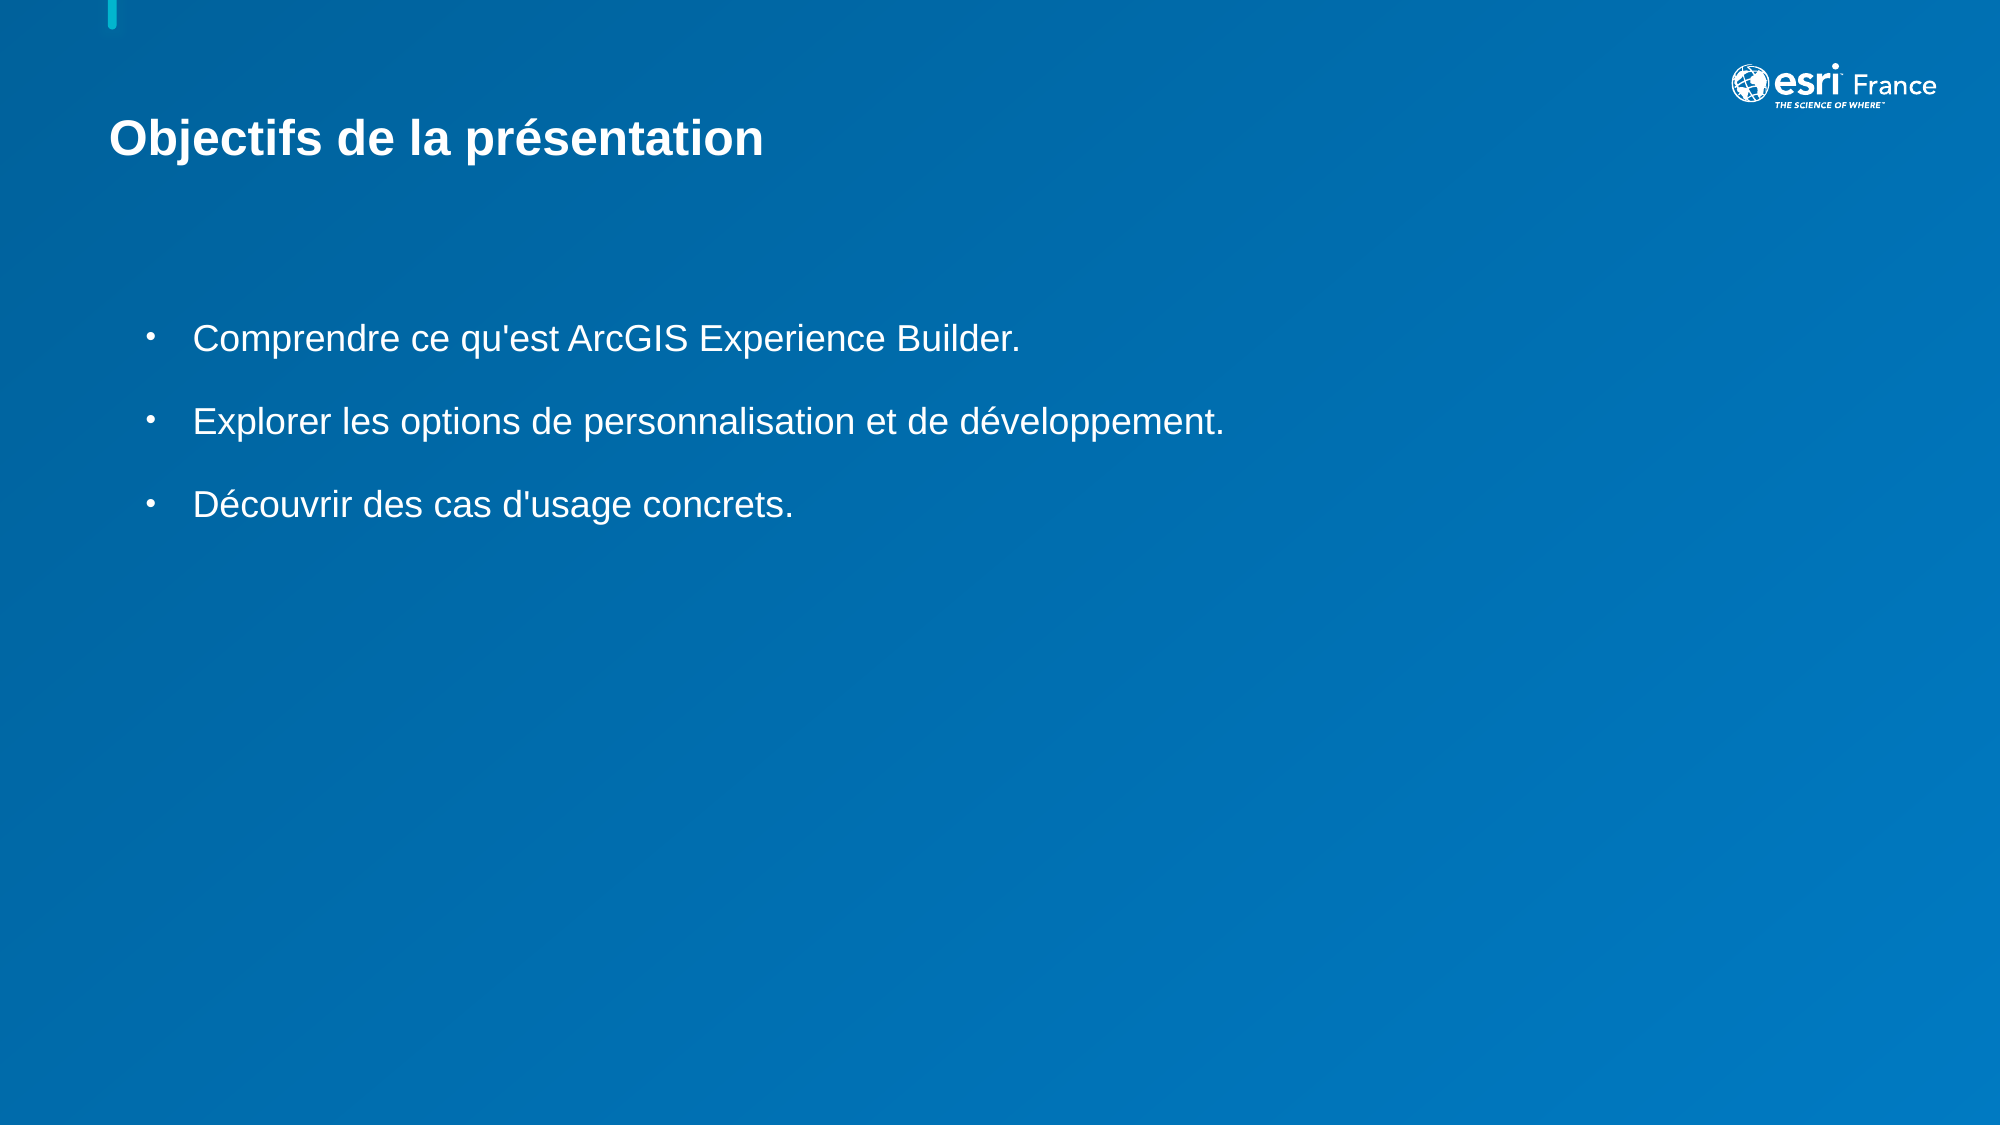

# Objectifs de la présentation
Comprendre ce qu'est ArcGIS Experience Builder.
Explorer les options de personnalisation et de développement.
Découvrir des cas d'usage concrets.